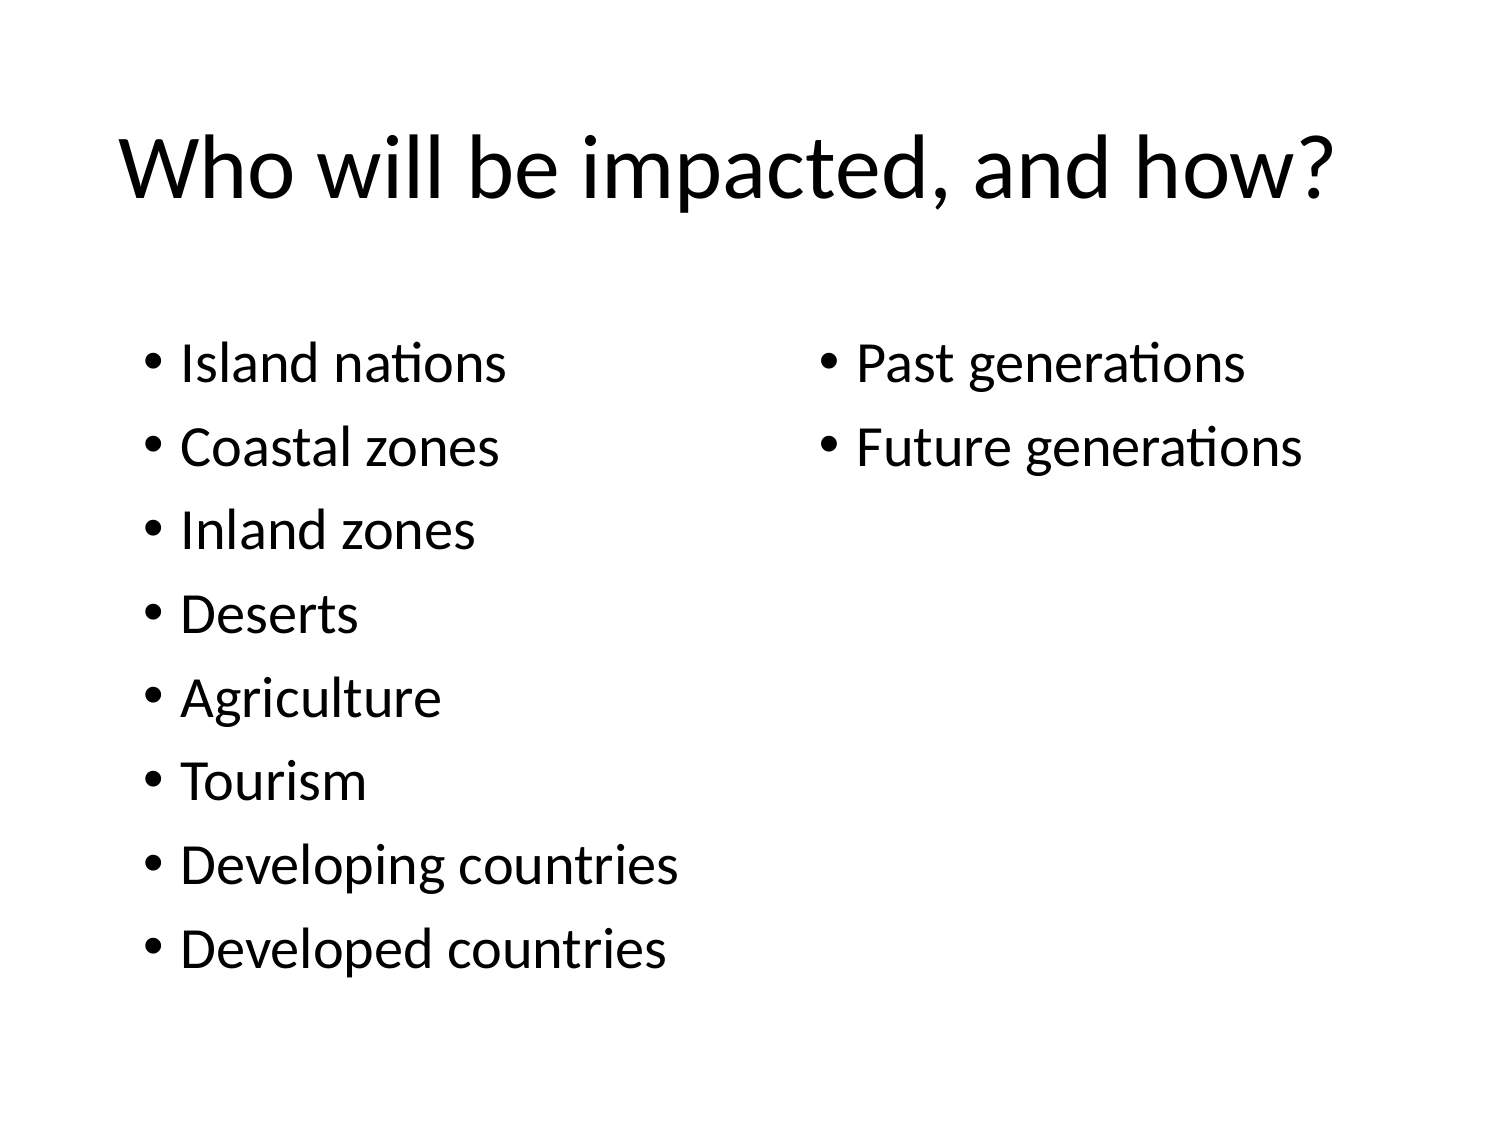

# Who will be impacted, and how?
Island nations
Coastal zones
Inland zones
Deserts
Agriculture
Tourism
Developing countries
Developed countries
Past generations
Future generations